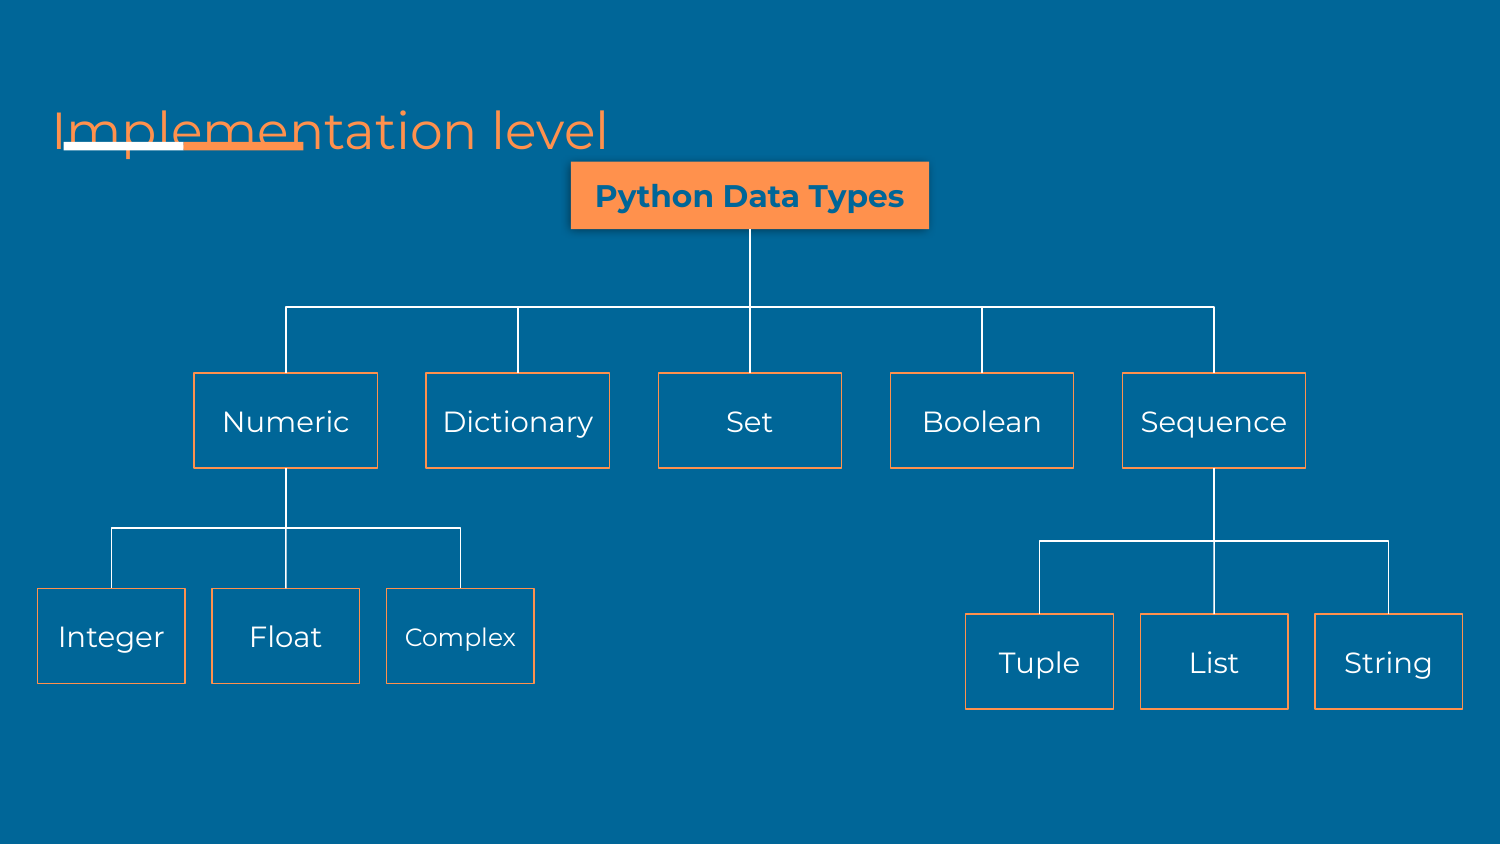

Implementation level

Python Data Types
Numeric
Dictionary
Set
Boolean
Sequence
Integer
Float
Complex
Tuple
List
String